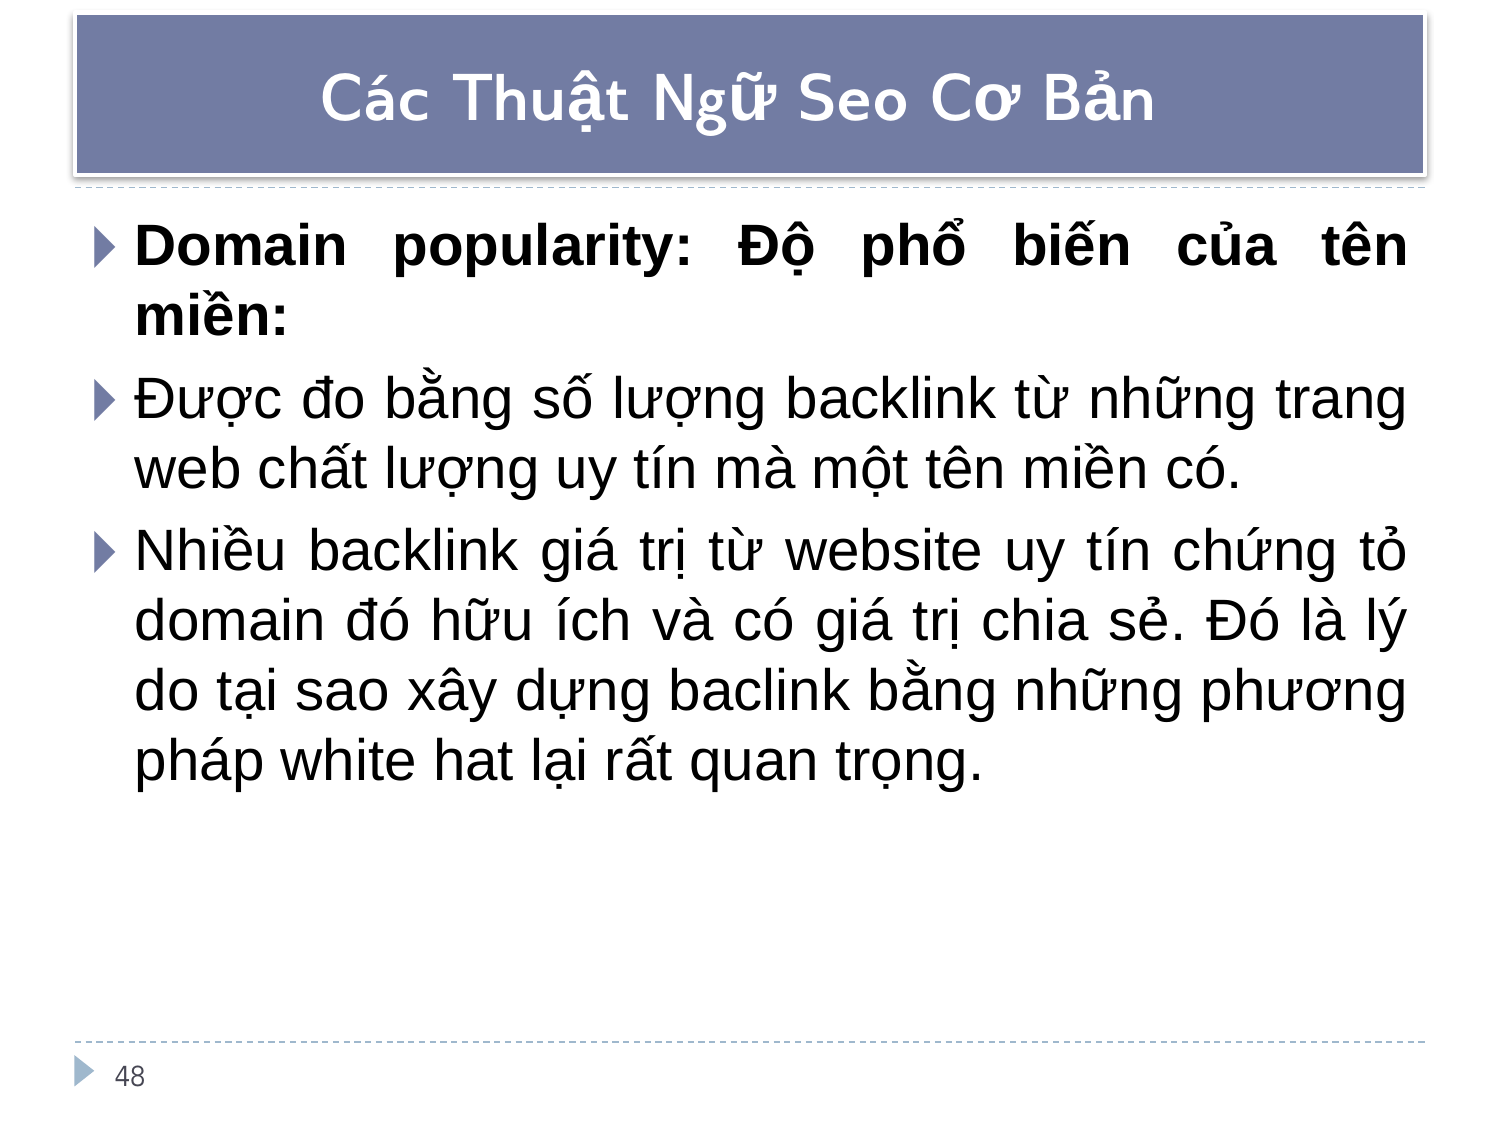

# Các Thuật Ngữ Seo Cơ Bản
Domain popularity: Độ phổ biến của tên miền:
Được đo bằng số lượng backlink từ những trang web chất lượng uy tín mà một tên miền có.
Nhiều backlink giá trị từ website uy tín chứng tỏ domain đó hữu ích và có giá trị chia sẻ. Đó là lý do tại sao xây dựng baclink bằng những phương pháp white hat lại rất quan trọng.

48